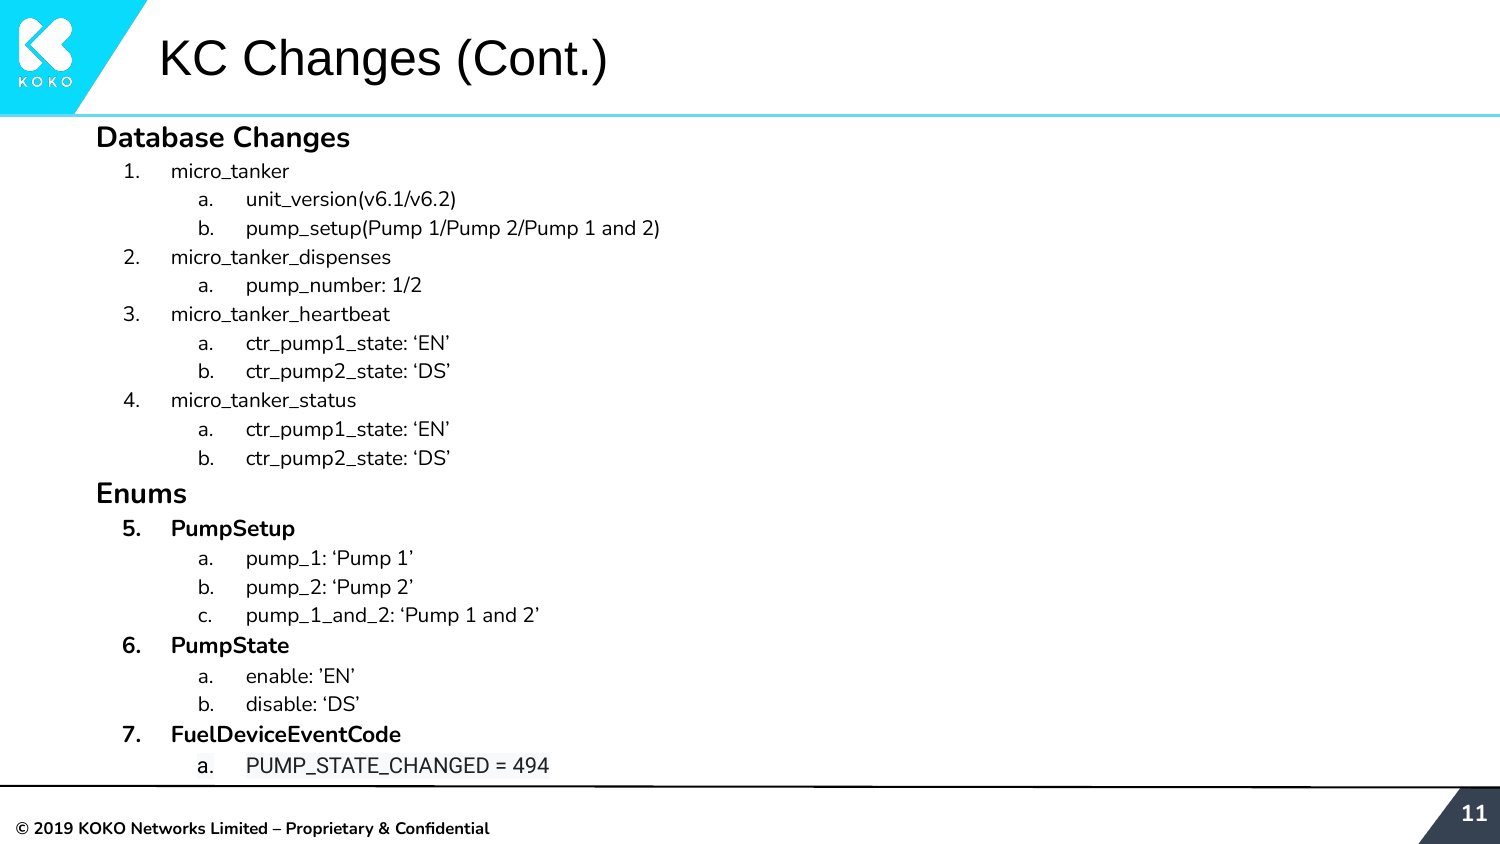

# KC Changes (Cont.)
Database Changes
micro_tanker
unit_version(v6.1/v6.2)
pump_setup(Pump 1/Pump 2/Pump 1 and 2)
micro_tanker_dispenses
pump_number: 1/2
micro_tanker_heartbeat
ctr_pump1_state: ‘EN’
ctr_pump2_state: ‘DS’
micro_tanker_status
ctr_pump1_state: ‘EN’
ctr_pump2_state: ‘DS’
Enums
PumpSetup
pump_1: ‘Pump 1’
pump_2: ‘Pump 2’
pump_1_and_2: ‘Pump 1 and 2’
PumpState
enable: ’EN’
disable: ‘DS’
FuelDeviceEventCode
PUMP_STATE_CHANGED = 494
11